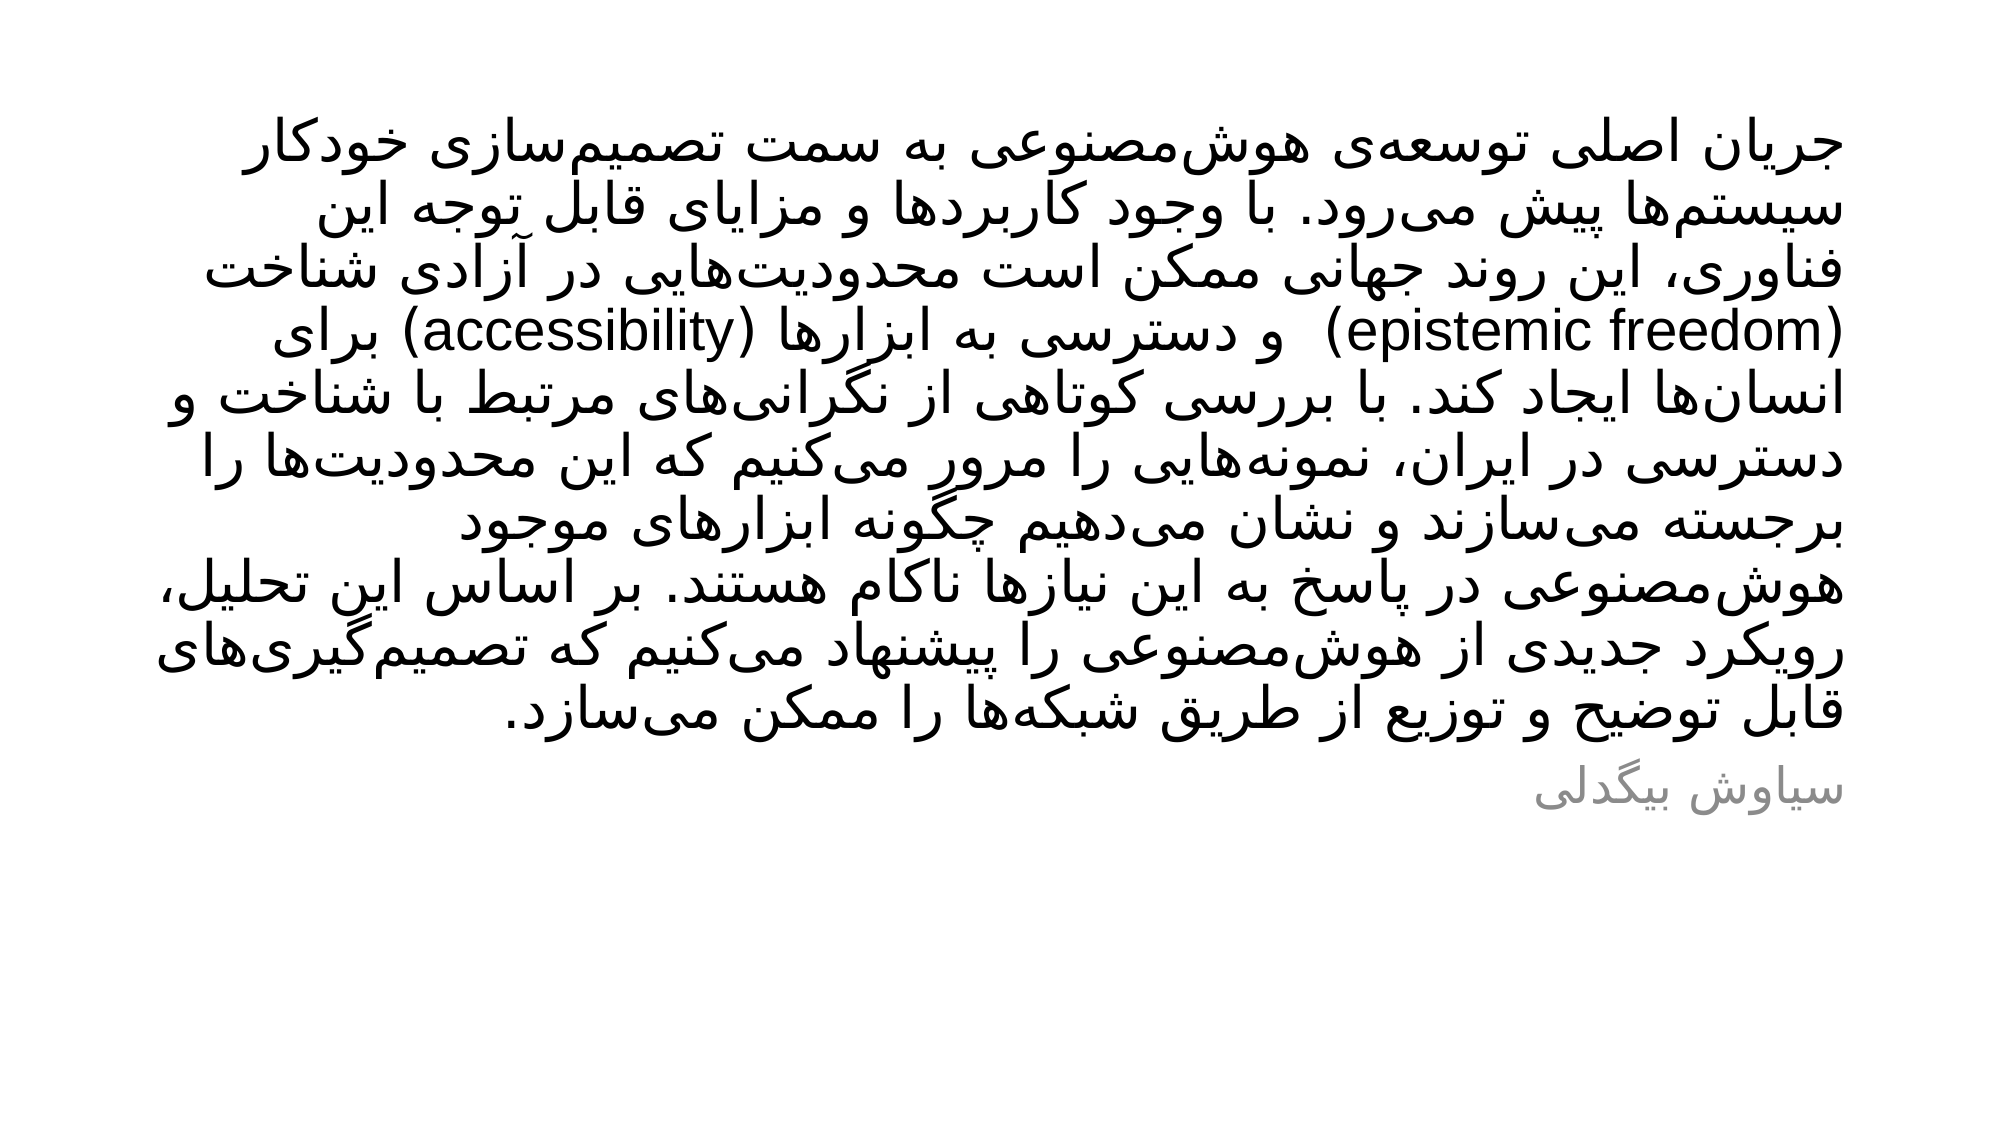

# جریان اصلی توسعه‌ی هوش‌مصنوعی به سمت تصمیم‌سازی خودکار سیستم‌ها پیش می‌رود. با وجود کاربردها و مزایای قابل توجه این فناوری، این روند جهانی ممکن است محدودیت‌هایی در آزادی شناخت (epistemic freedom)  و دسترسی به ابزارها (accessibility) برای انسان‌ها ایجاد کند. با بررسی کوتاهی از نگرانی‌های مرتبط با شناخت و دسترسی در ایران، نمونه‌هایی را مرور می‌کنیم که این محدودیت‌ها را برجسته می‌سازند و نشان می‌دهیم چگونه ابزارهای موجود هوش‌مصنوعی در پاسخ به این نیازها ناکام هستند. بر اساس این تحلیل، رویکرد جدیدی از هوش‌مصنوعی را پیشنهاد می‌کنیم که تصمیم‌گیری‌های قابل توضیح و توزیع‌ از طریق شبکه‌ها را ممکن می‌سازد.
سیاوش بیگدلی